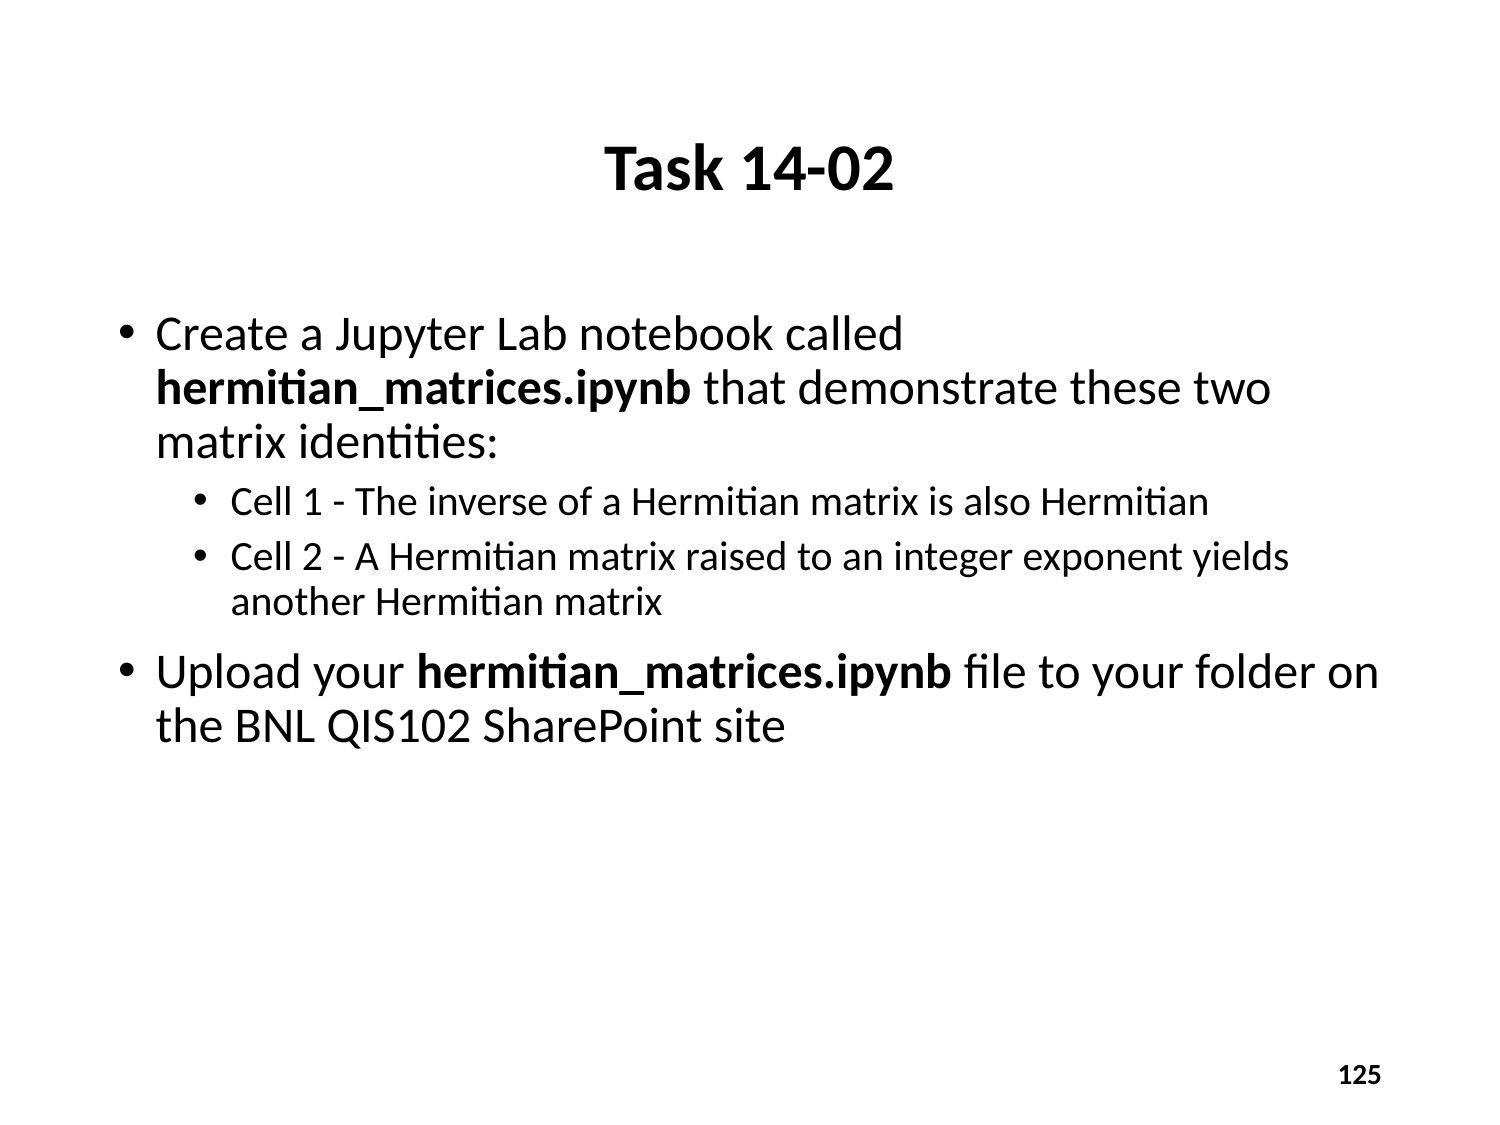

# Task 14-02
Create a Jupyter Lab notebook called hermitian_matrices.ipynb that demonstrate these two matrix identities:
Cell 1 - The inverse of a Hermitian matrix is also Hermitian
Cell 2 - A Hermitian matrix raised to an integer exponent yields another Hermitian matrix
Upload your hermitian_matrices.ipynb file to your folder on the BNL QIS102 SharePoint site
125